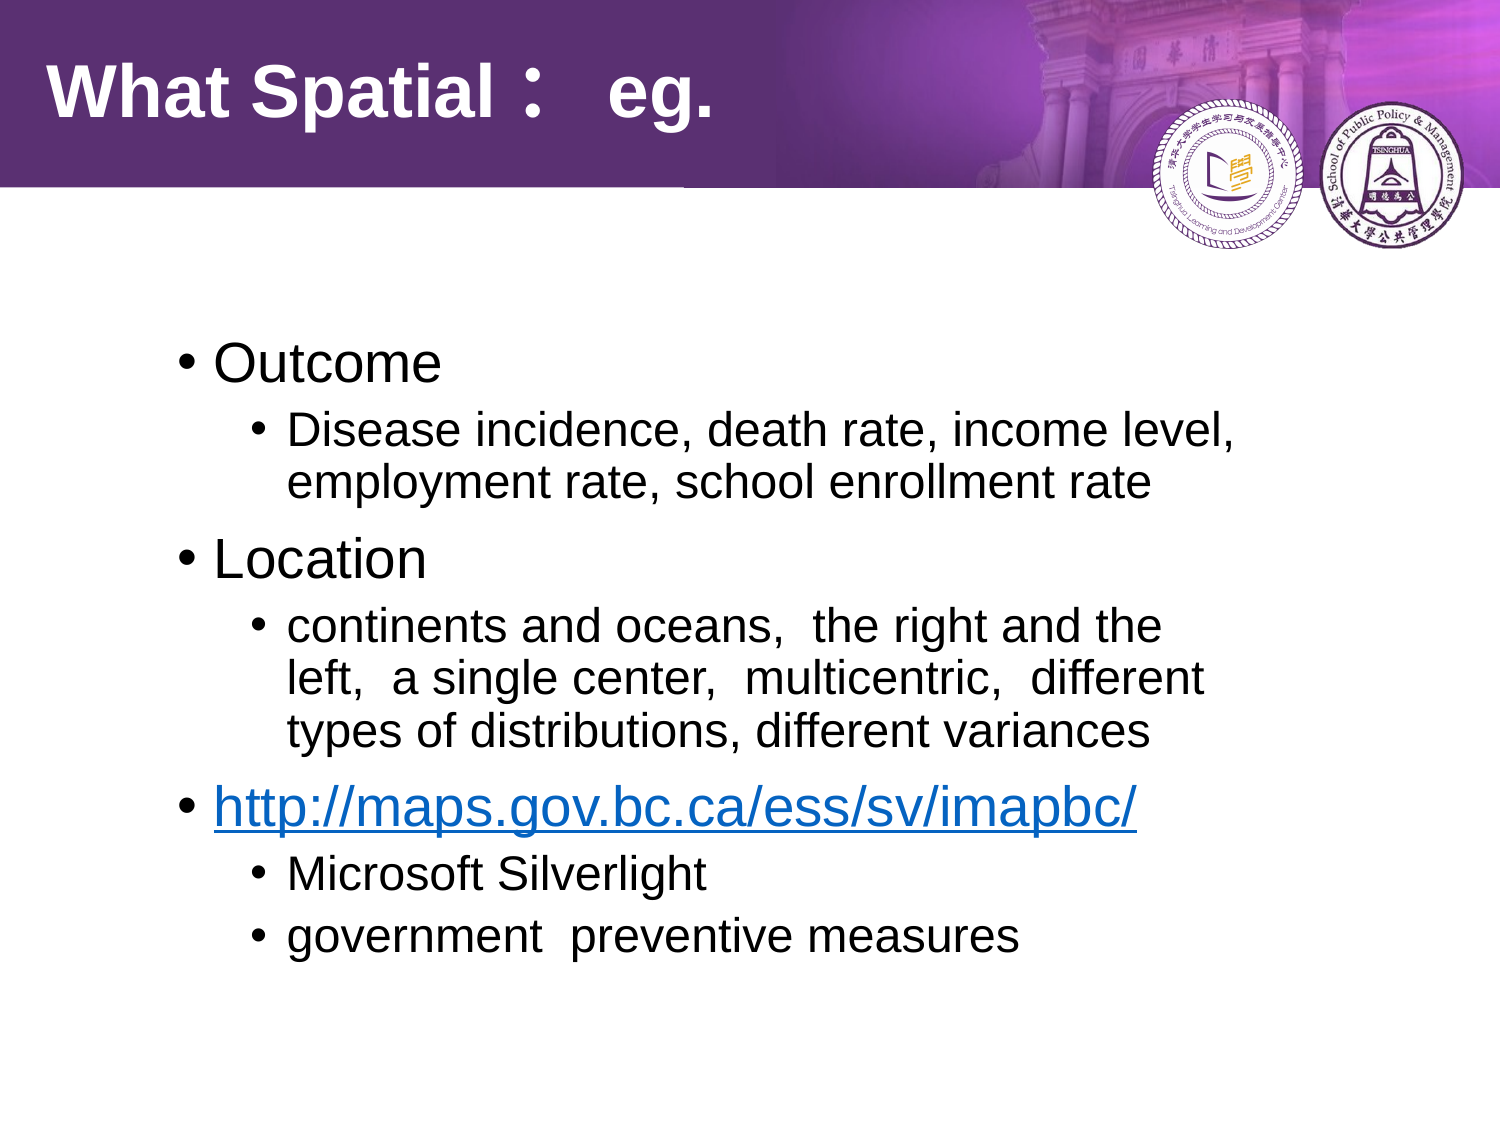

# What Spatial：eg.
Outcome
Disease incidence, death rate, income level, employment rate, school enrollment rate
Location
continents and oceans,  the right and the left,  a single center,  multicentric,  different types of distributions, different variances
http://maps.gov.bc.ca/ess/sv/imapbc/
Microsoft Silverlight
government  preventive measures